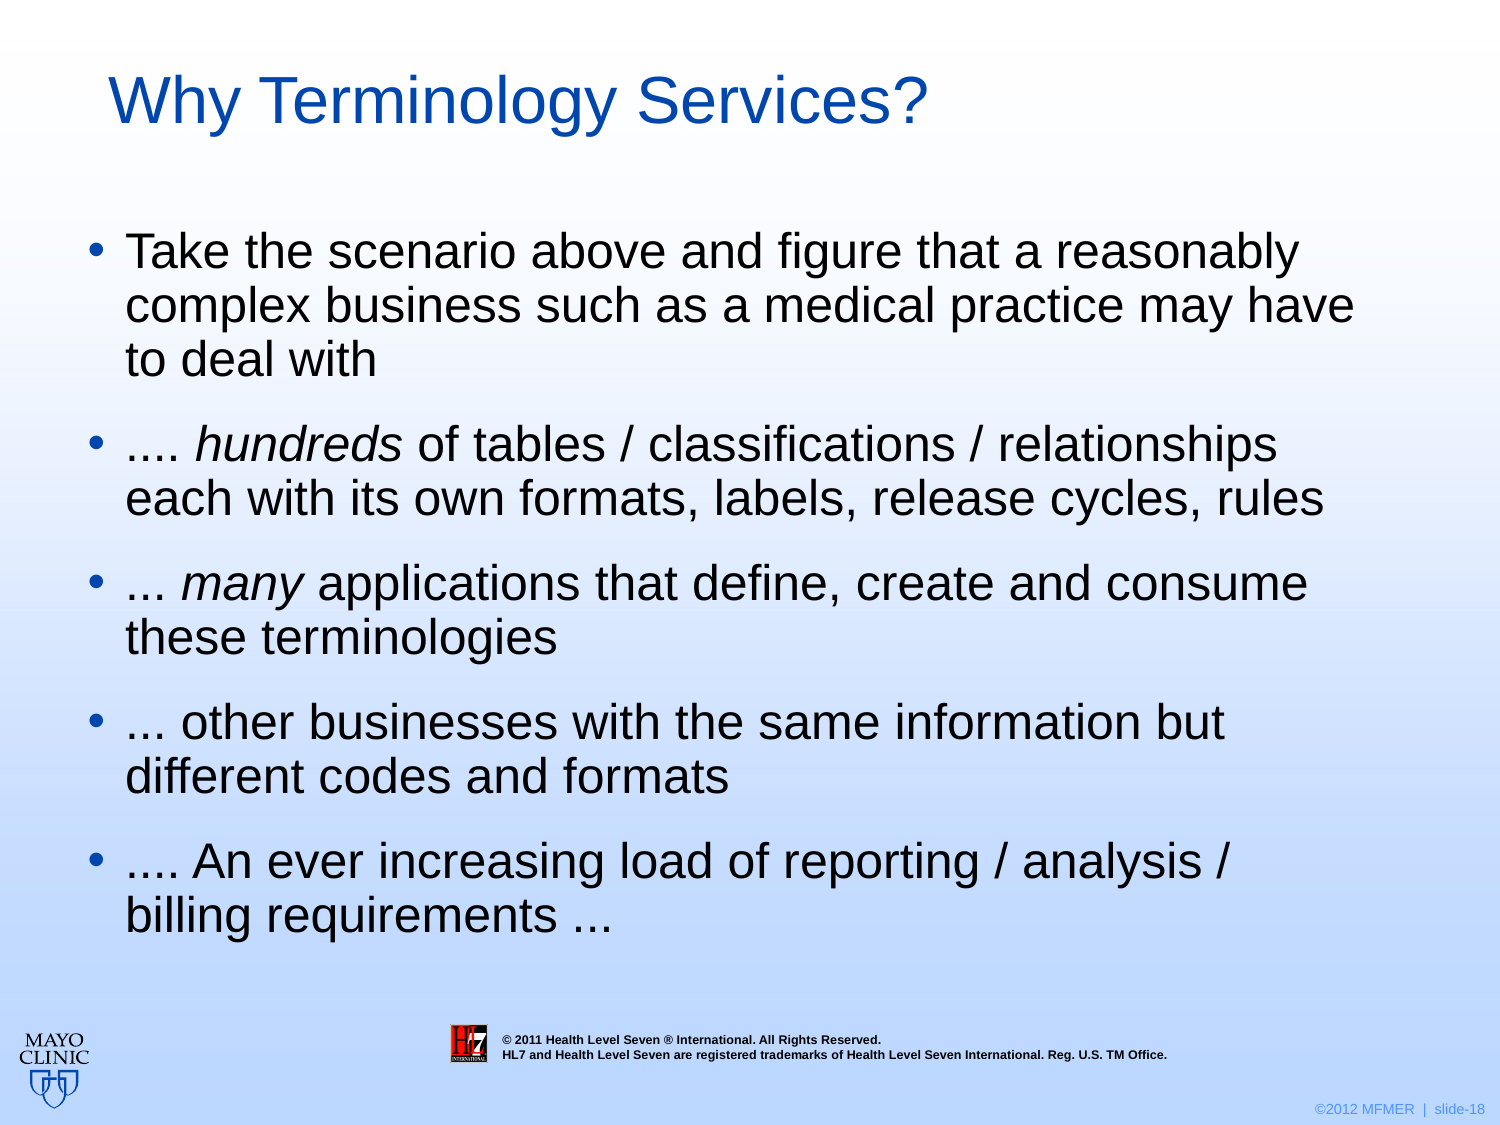

# Why Terminology Services?
Take the scenario above and figure that a reasonably complex business such as a medical practice may have to deal with
.... hundreds of tables / classifications / relationships each with its own formats, labels, release cycles, rules
... many applications that define, create and consume these terminologies
... other businesses with the same information but different codes and formats
.... An ever increasing load of reporting / analysis / billing requirements ...